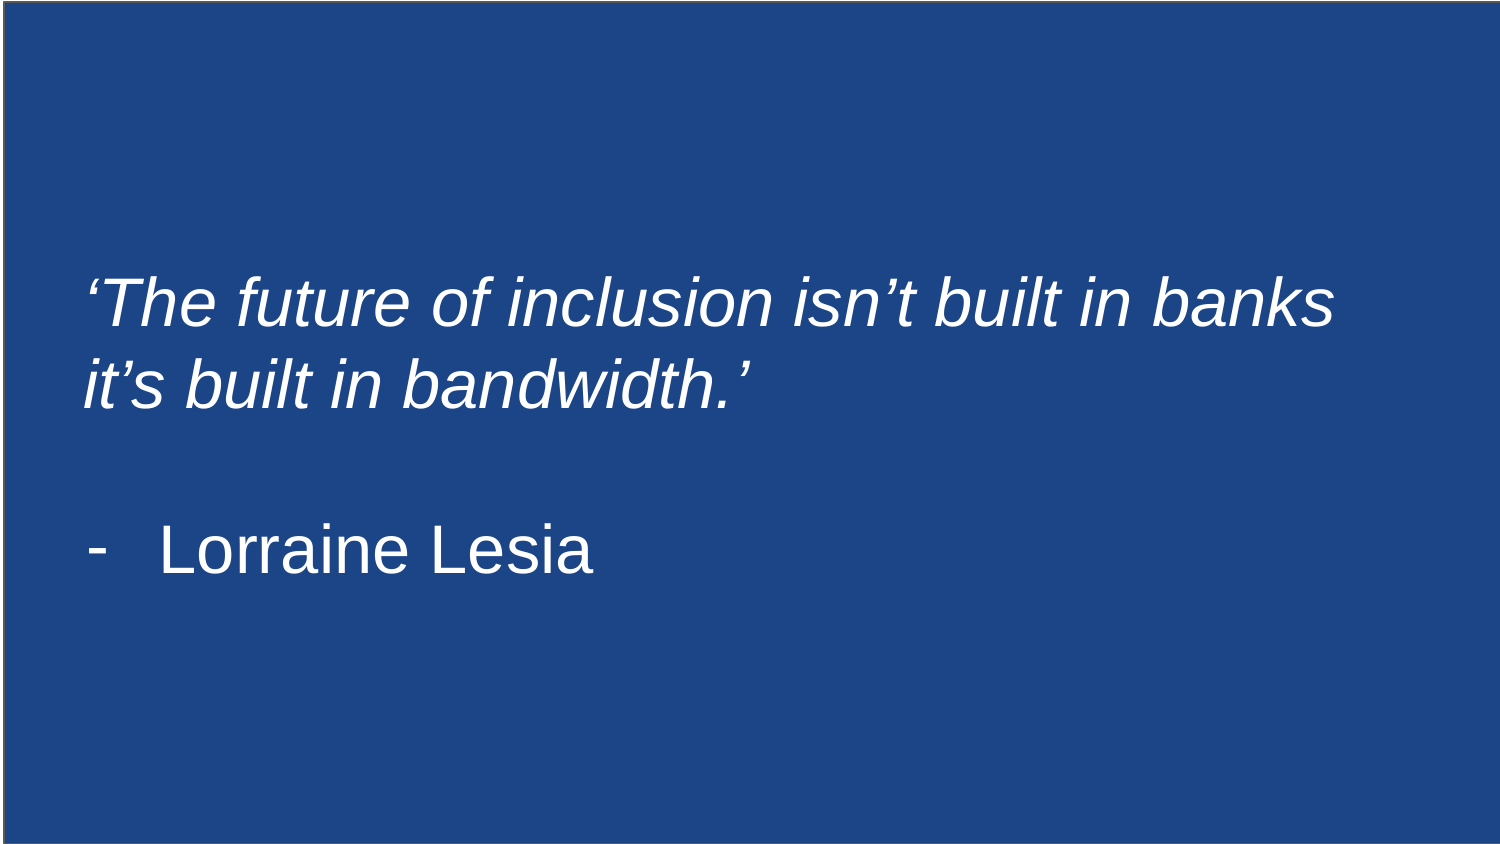

‘The future of inclusion isn’t built in banks it’s built in bandwidth.’

Lorraine Lesia